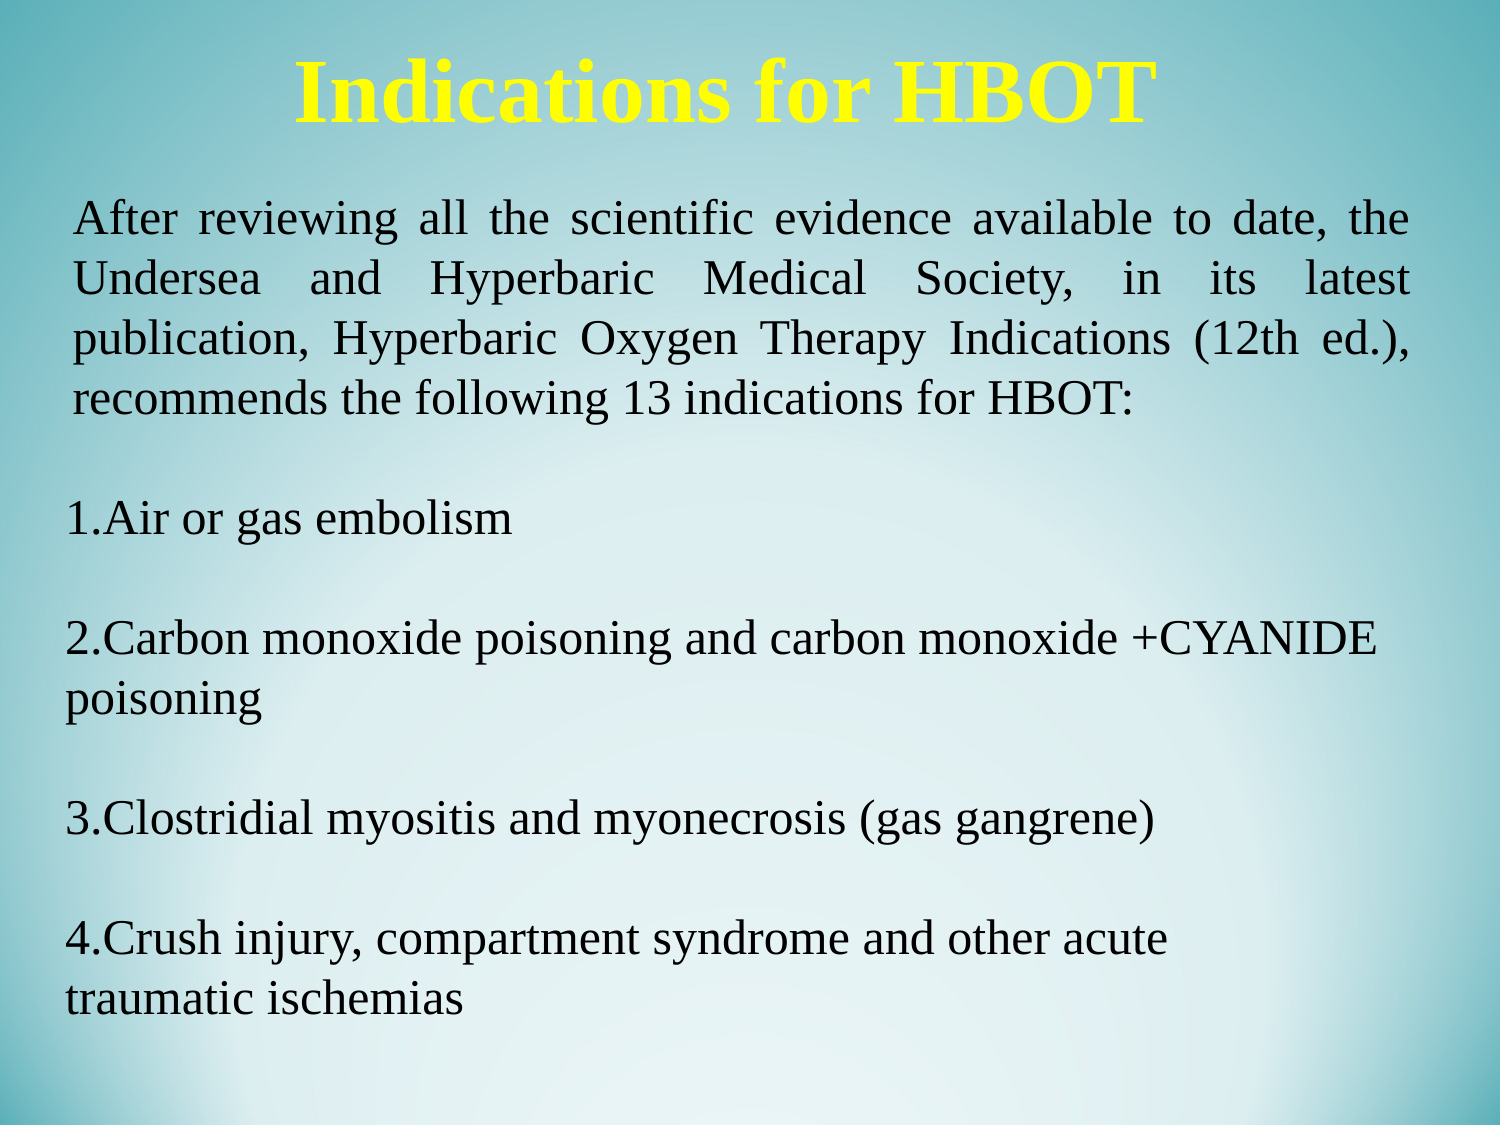

# Indications for HBOT
After reviewing all the scientific evidence available to date, the Undersea and Hyperbaric Medical Society, in its latest publication, Hyperbaric Oxygen Therapy Indications (12th ed.), recommends the following 13 indications for HBOT:

1.Air or gas embolism

2.Carbon monoxide poisoning and carbon monoxide +CYANIDE  poisoning

3.Clostridial myositis and myonecrosis (gas gangrene)

4.Crush injury, compartment syndrome and other acute
traumatic ischemias